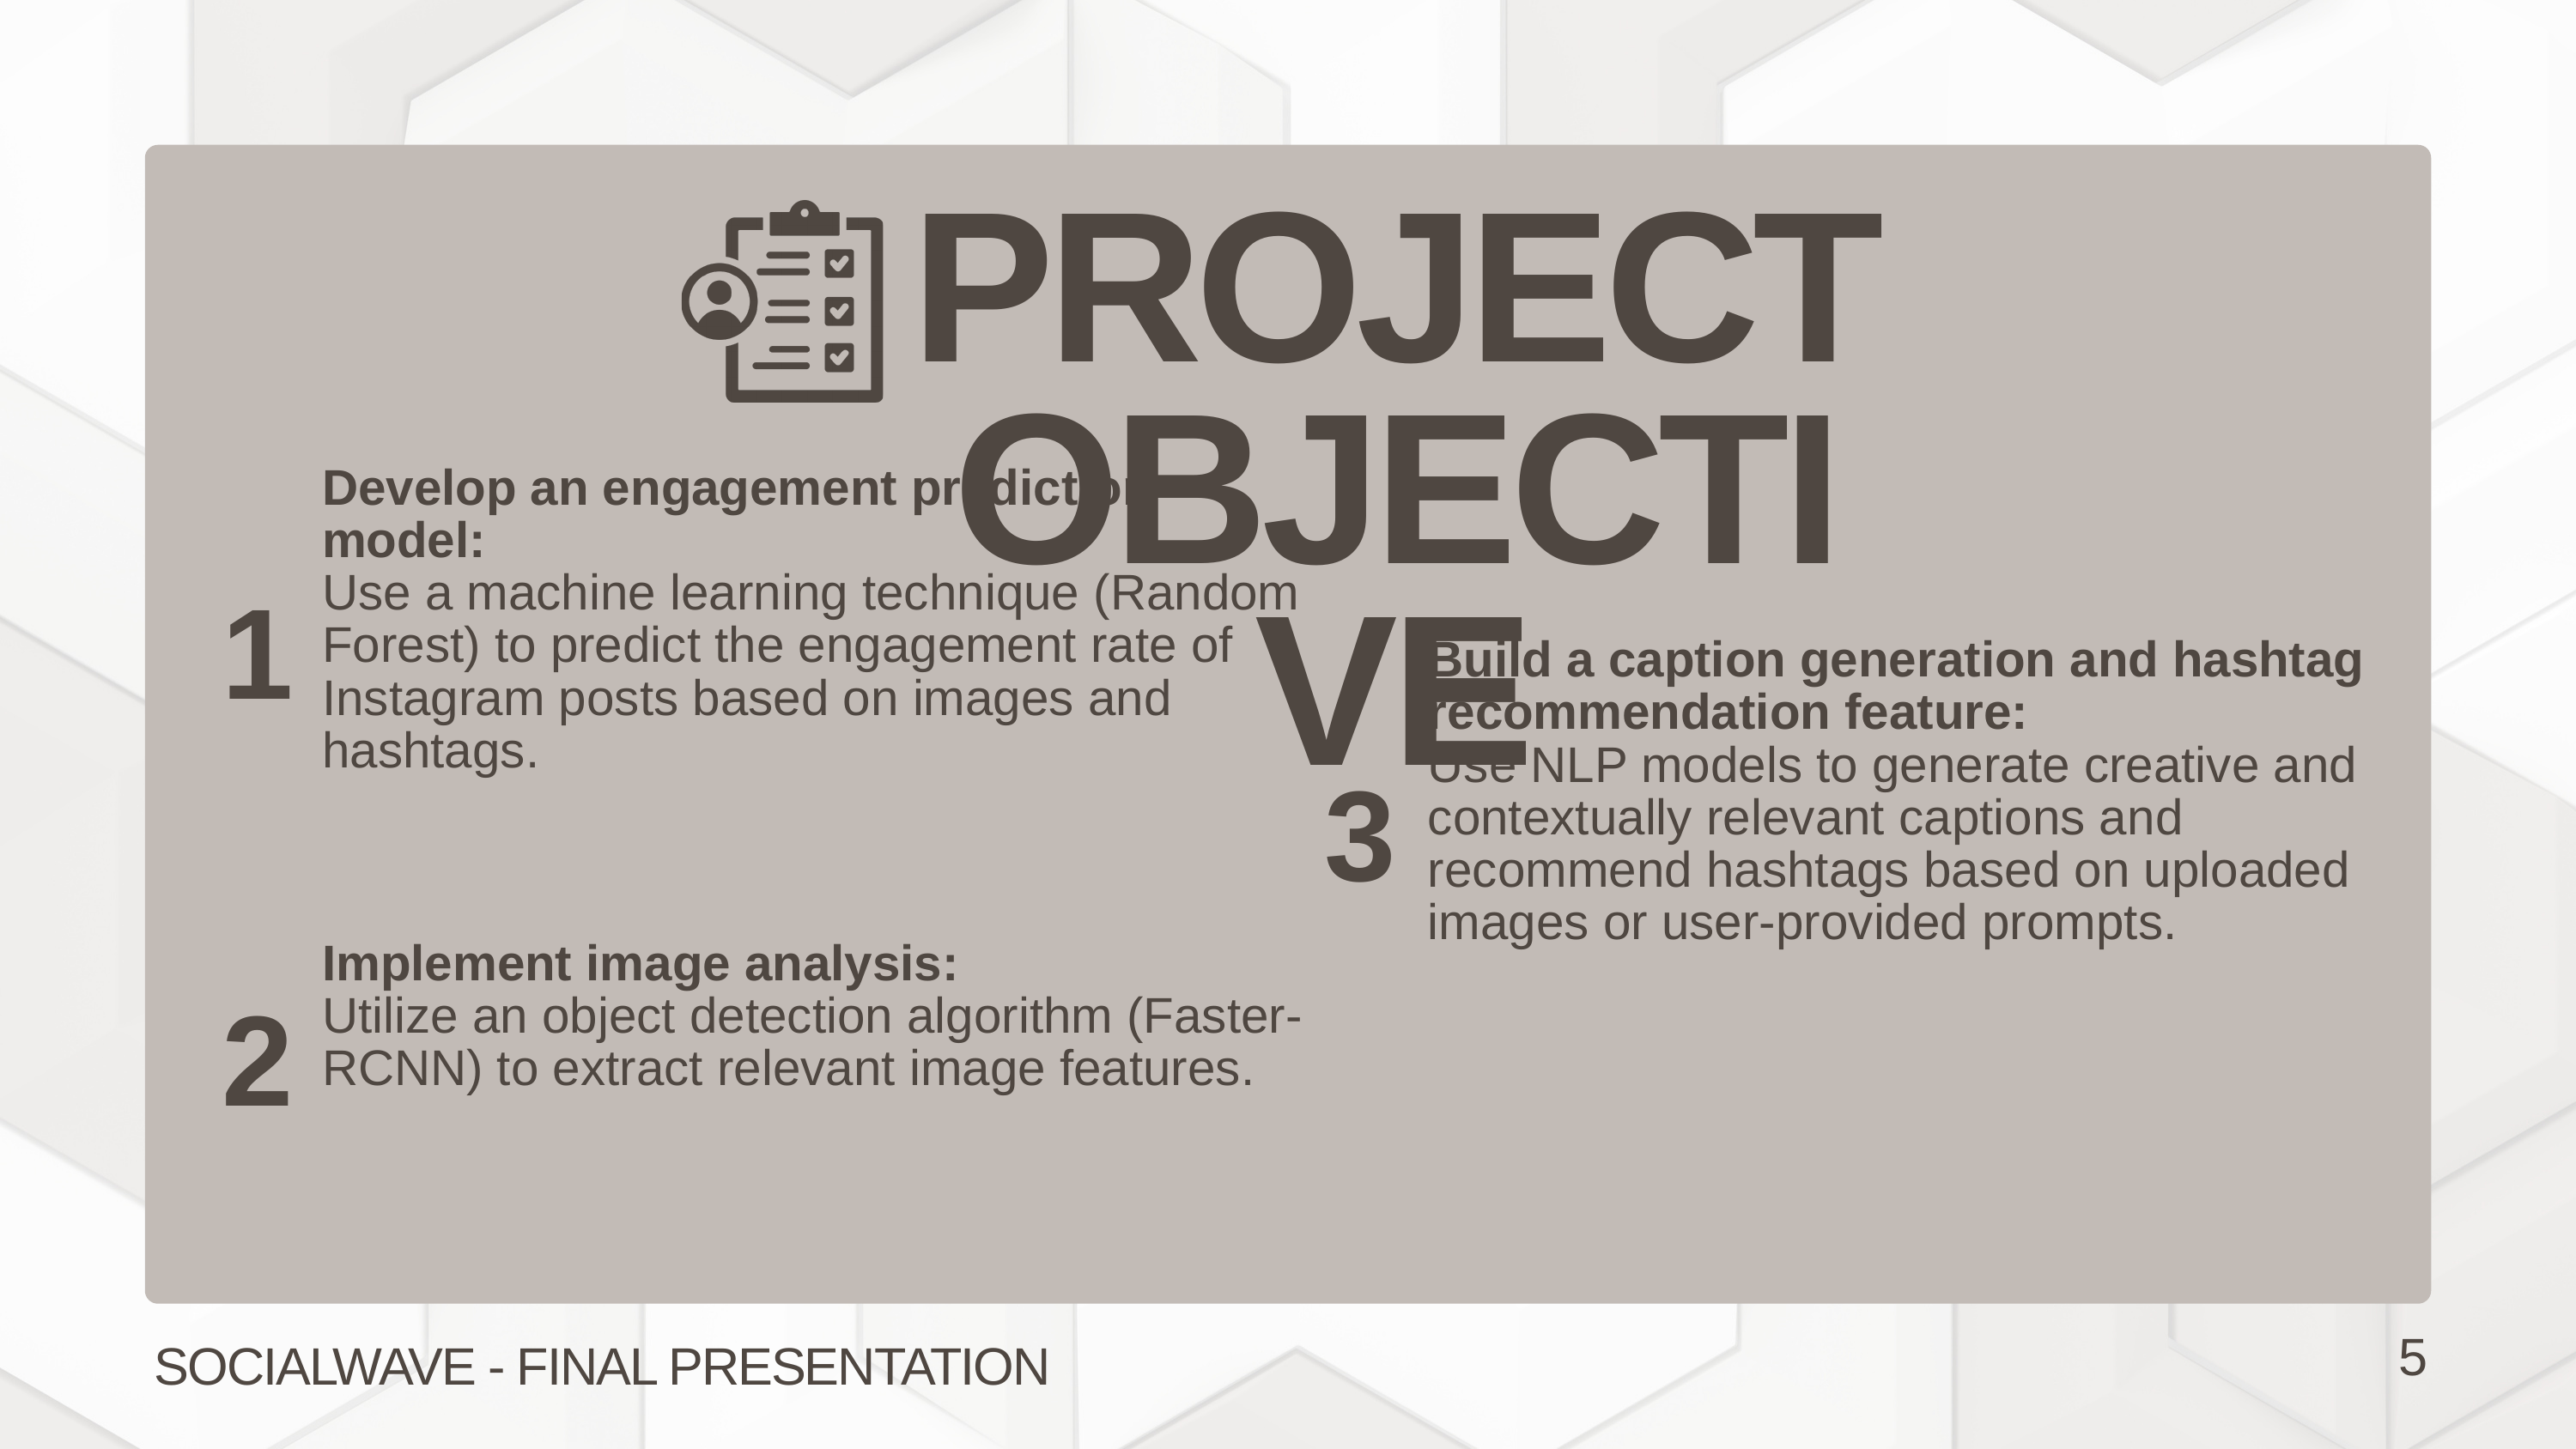

PROJECT OBJECTIVE
Develop an engagement prediction model:
Use a machine learning technique (Random Forest) to predict the engagement rate of Instagram posts based on images and hashtags.

1
Build a caption generation and hashtag recommendation feature:
Use NLP models to generate creative and contextually relevant captions and recommend hashtags based on uploaded images or user-provided prompts.

3
Implement image analysis:
Utilize an object detection algorithm (Faster-RCNN) to extract relevant image features.

2
5
SOCIALWAVE - FINAL PRESENTATION